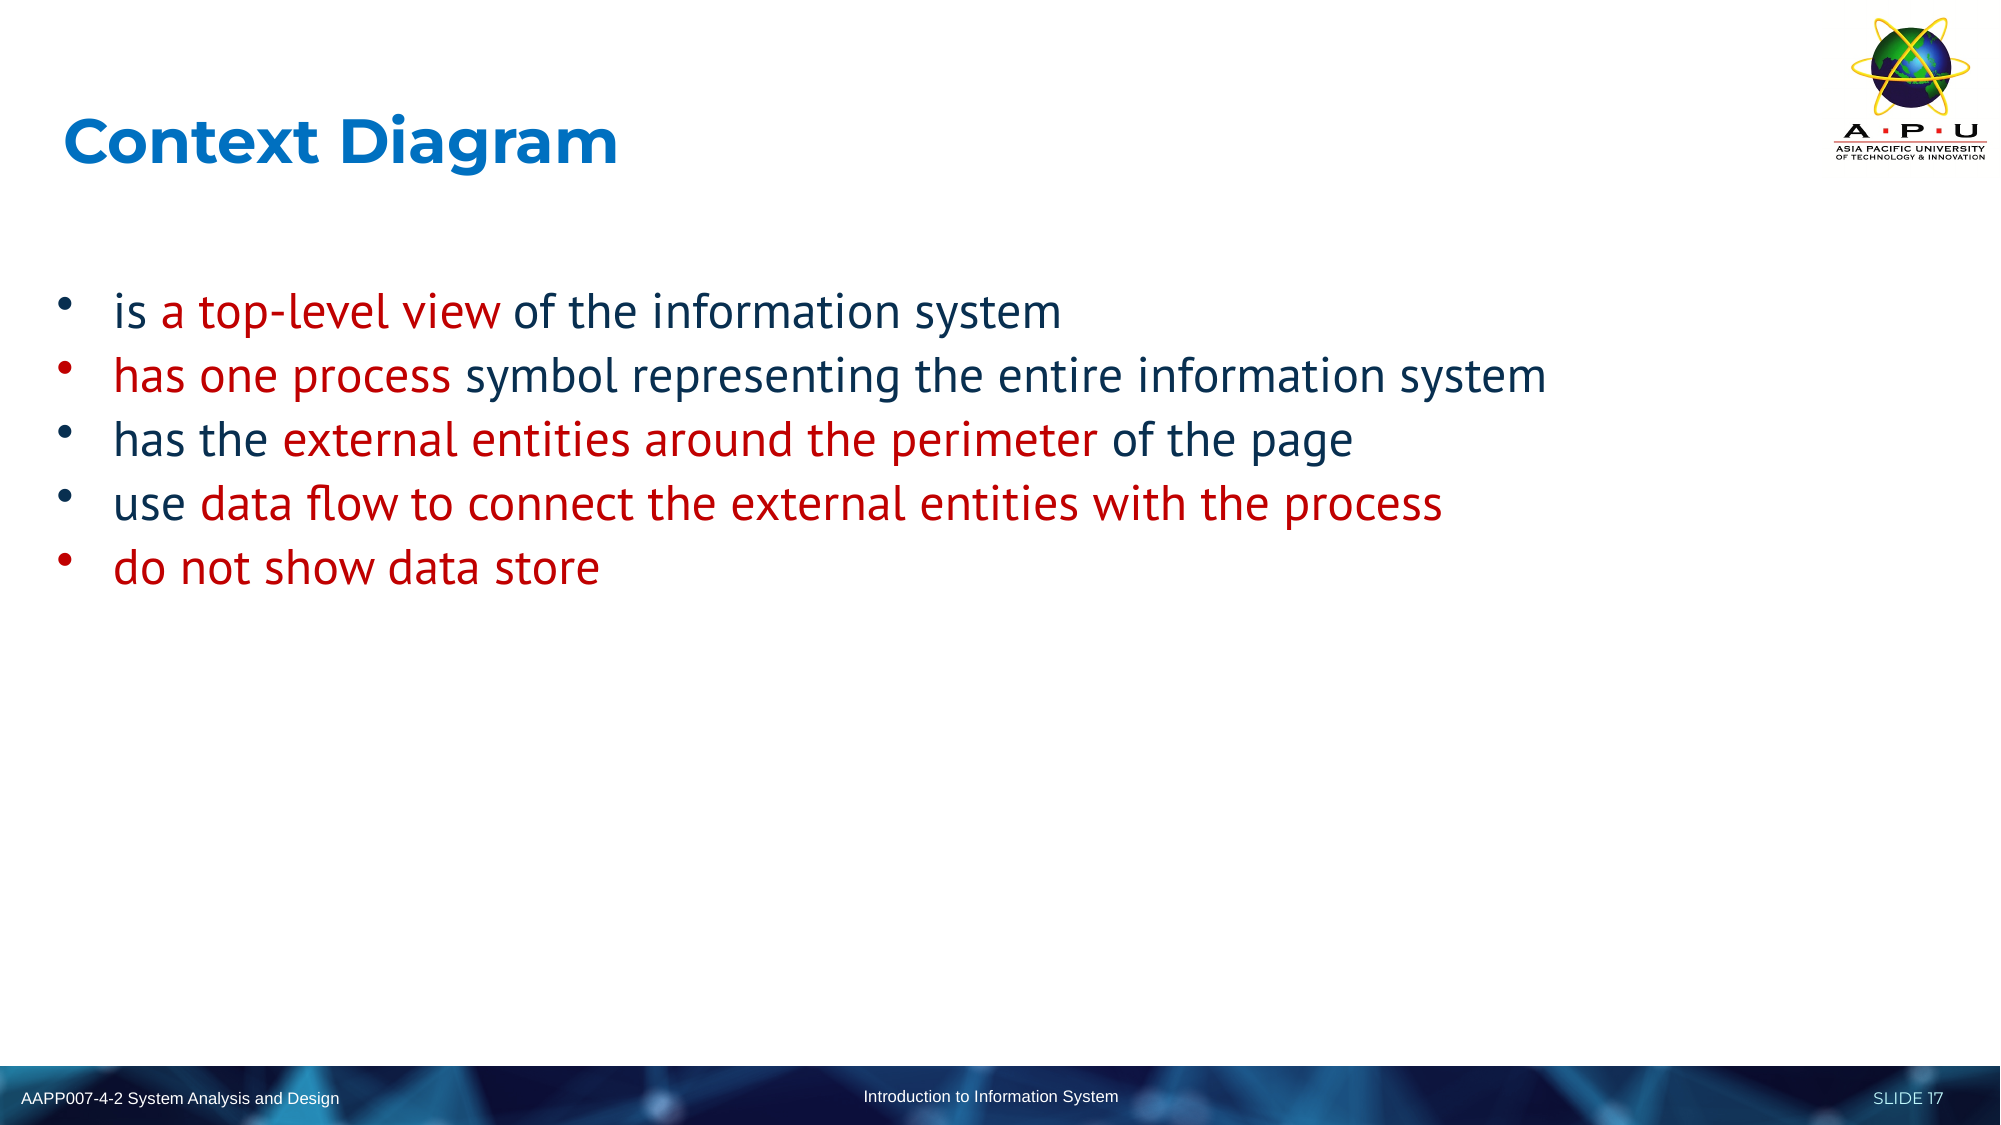

# Context Diagram
is a top-level view of the information system
has one process symbol representing the entire information system
has the external entities around the perimeter of the page
use data flow to connect the external entities with the process
do not show data store